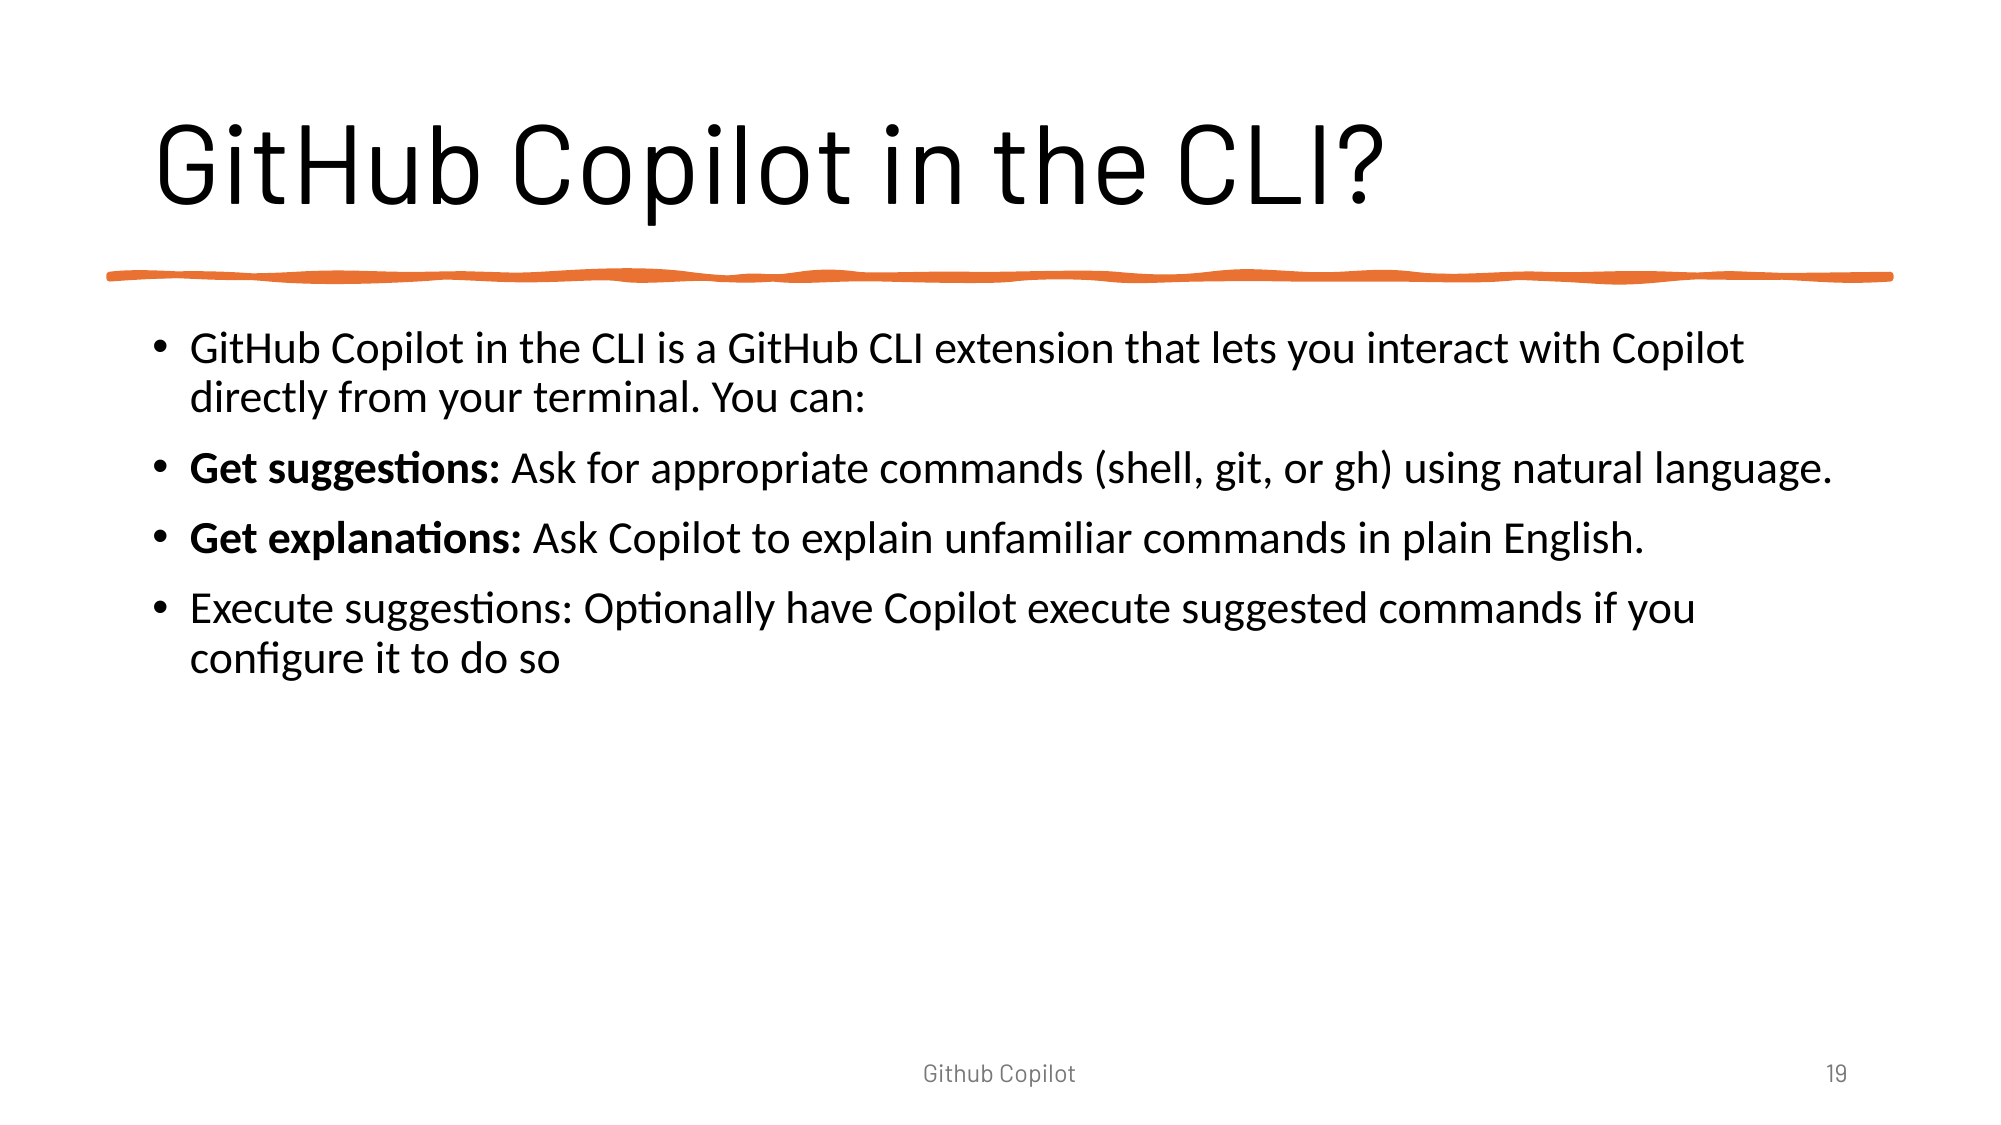

# GitHub Copilot in the CLI?

GitHub Copilot in the CLI is a GitHub CLI extension that lets you interact with Copilot directly from your terminal. You can:
Get suggestions: Ask for appropriate commands (shell, git, or gh) using natural language.
Get explanations: Ask Copilot to explain unfamiliar commands in plain English.
Execute suggestions: Optionally have Copilot execute suggested commands if you configure it to do so

Github Copilot
19